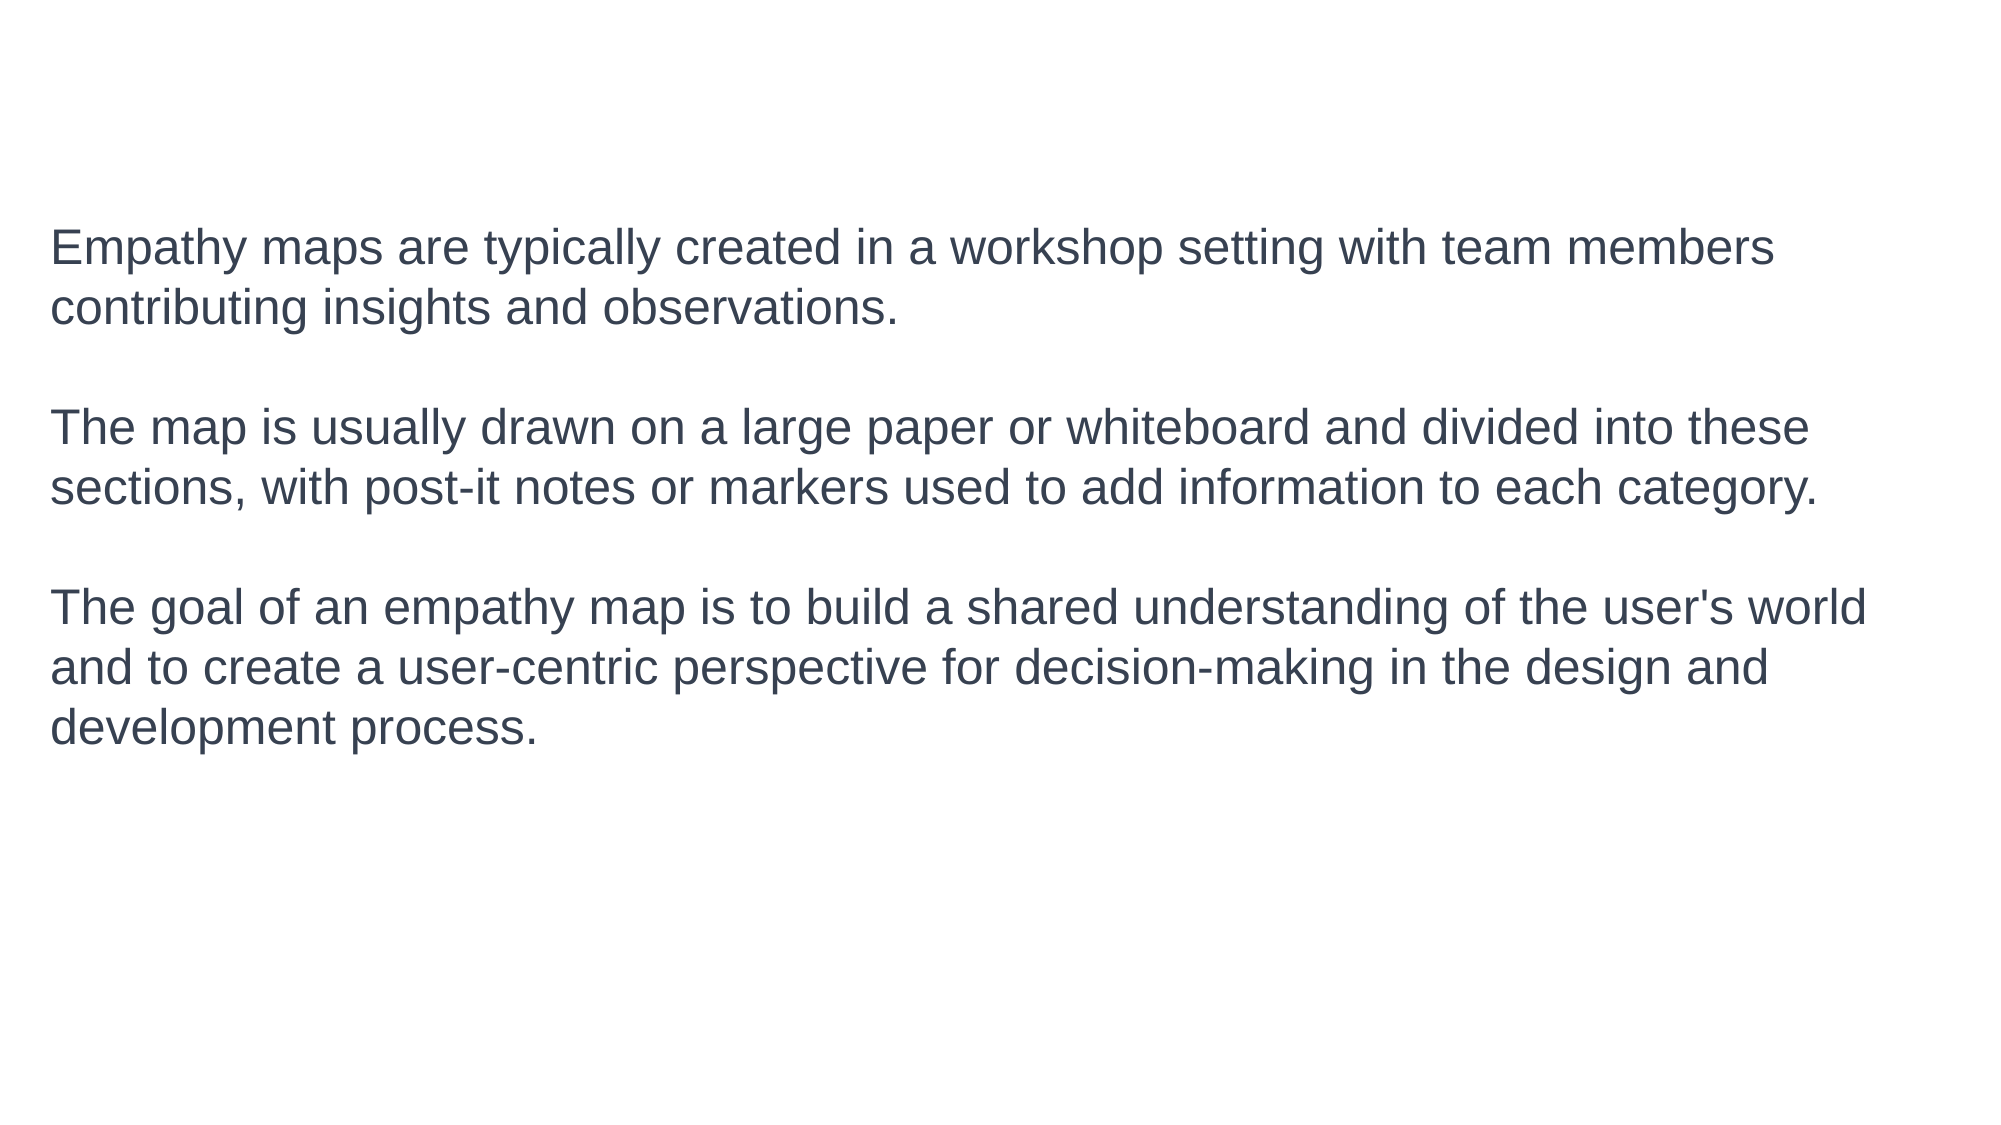

Empathy maps are typically created in a workshop setting with team members contributing insights and observations.

The map is usually drawn on a large paper or whiteboard and divided into these sections, with post-it notes or markers used to add information to each category.

The goal of an empathy map is to build a shared understanding of the user's world and to create a user-centric perspective for decision-making in the design and development process.